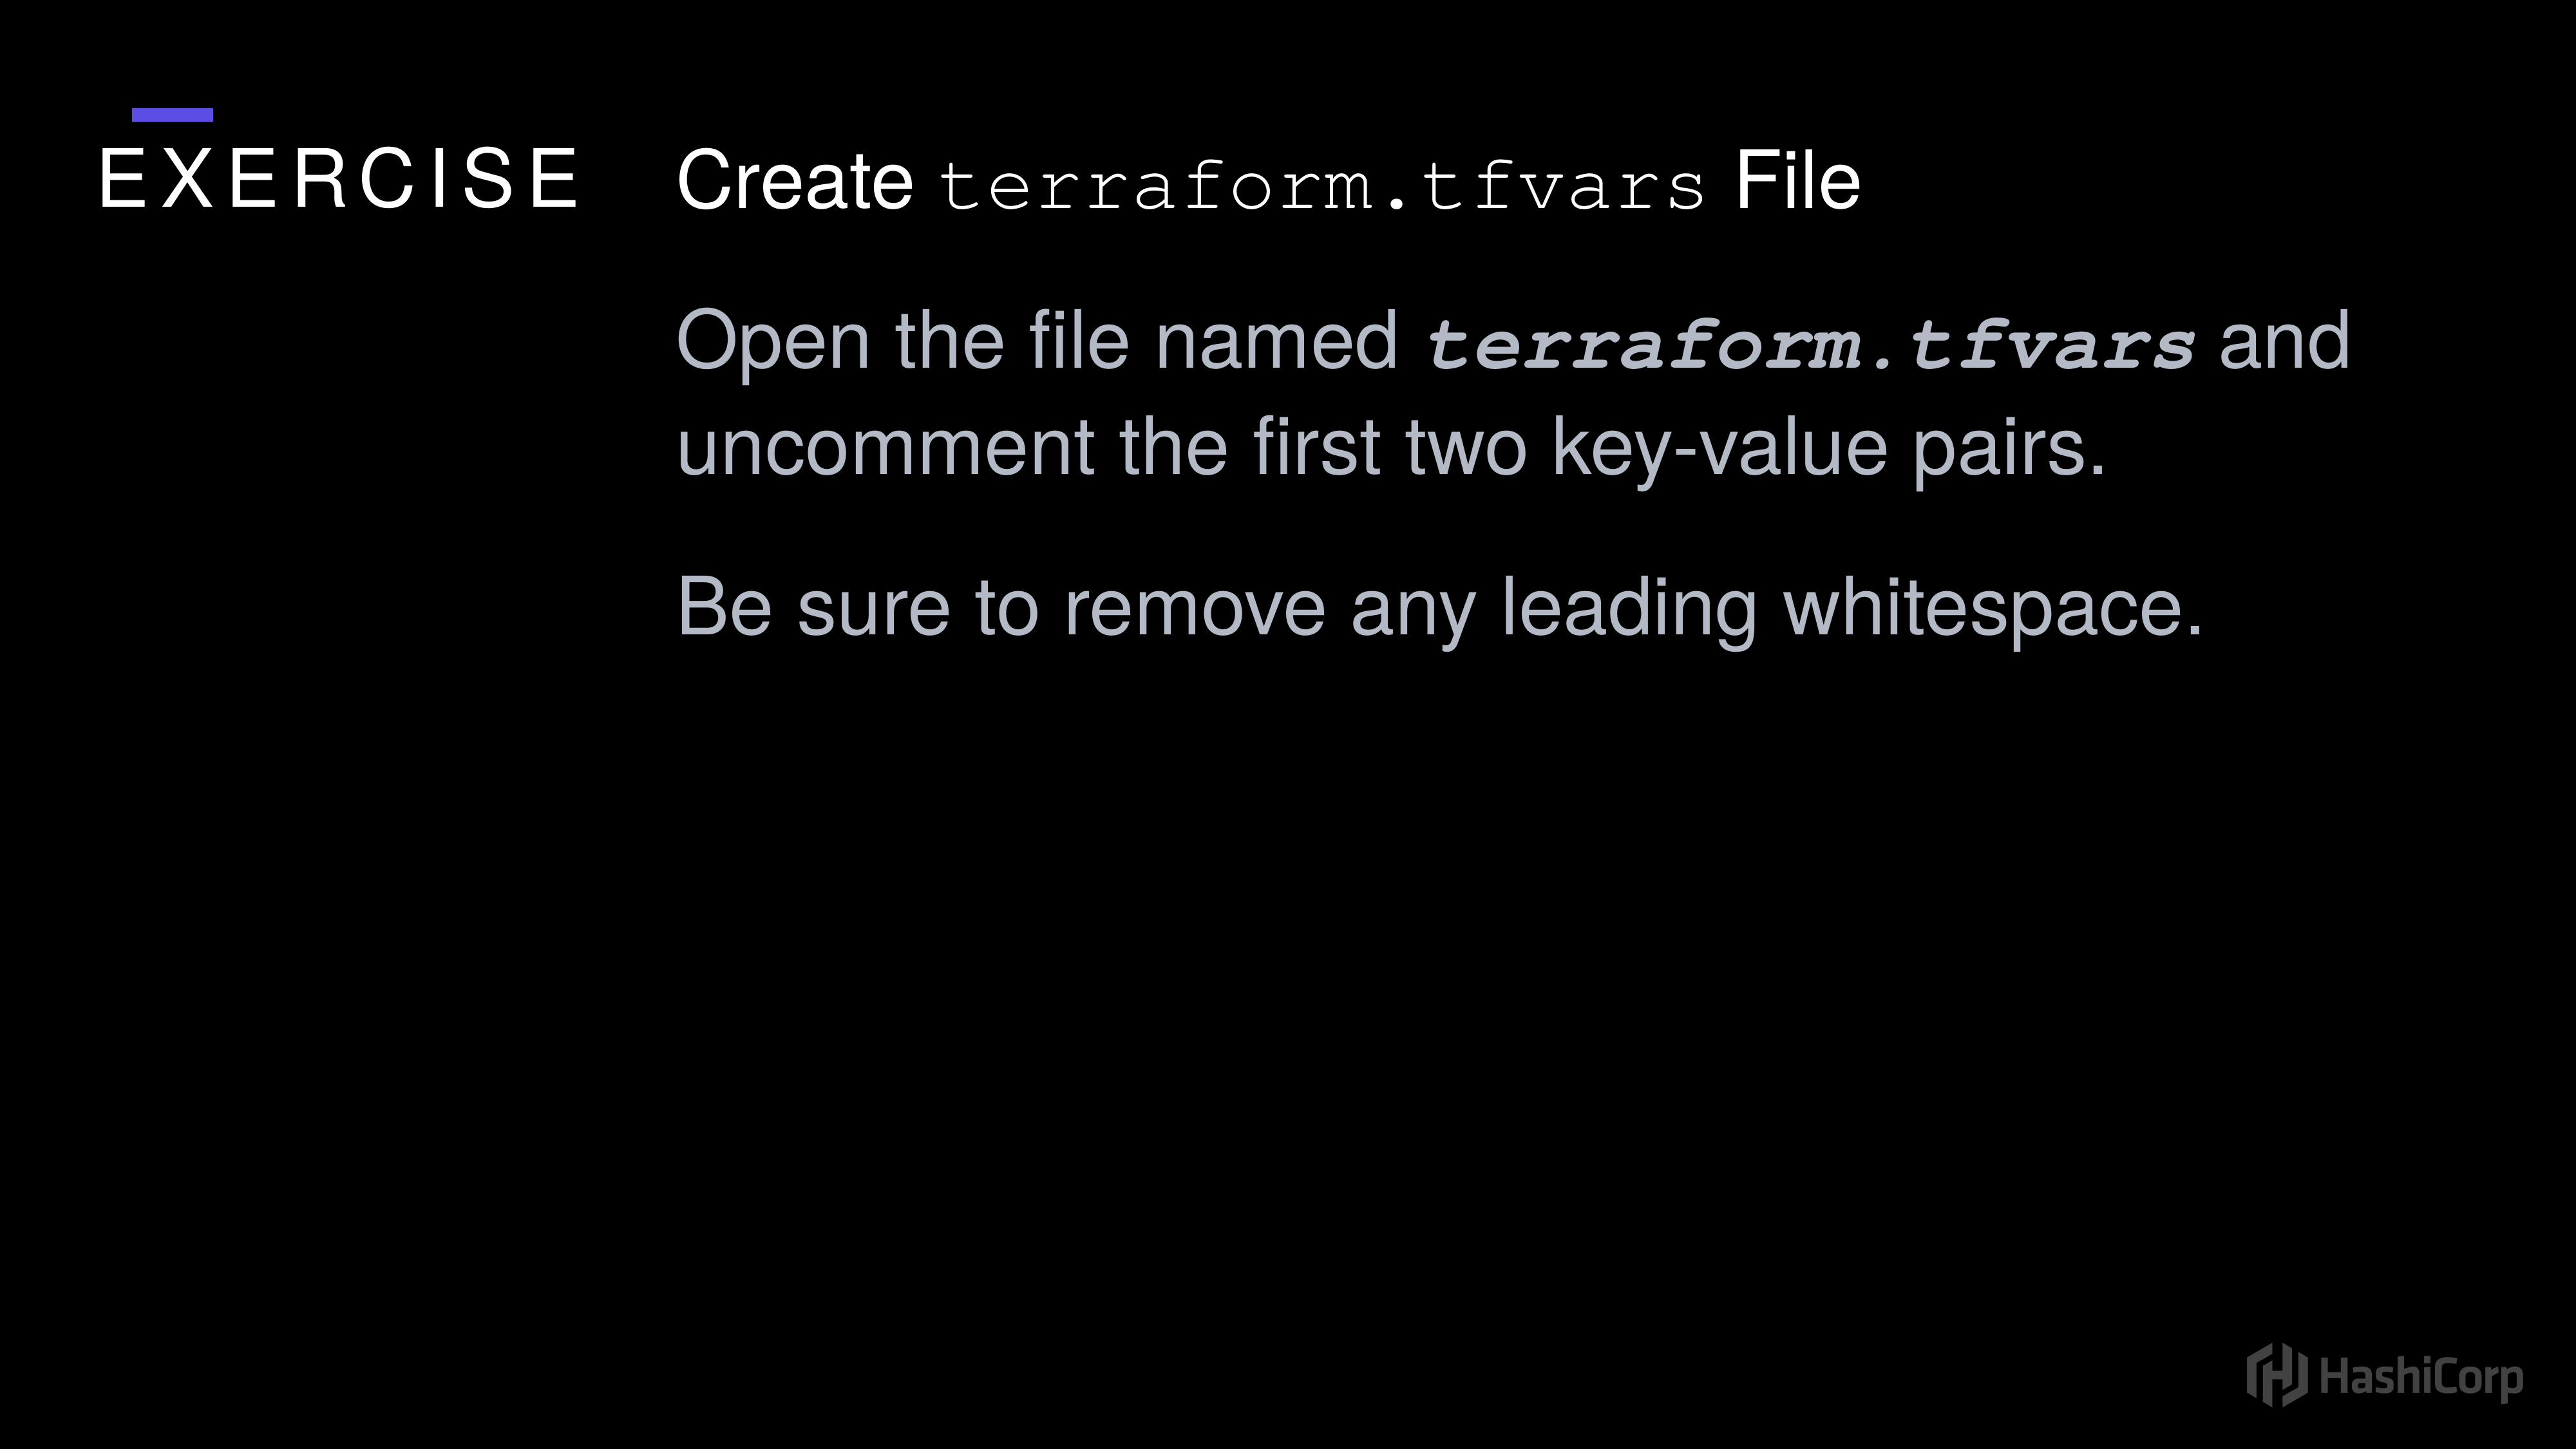

Create terraform.tfvars File
Open the file named terraform.tfvars and uncomment the first two key-value pairs.
Be sure to remove any leading whitespace.
113